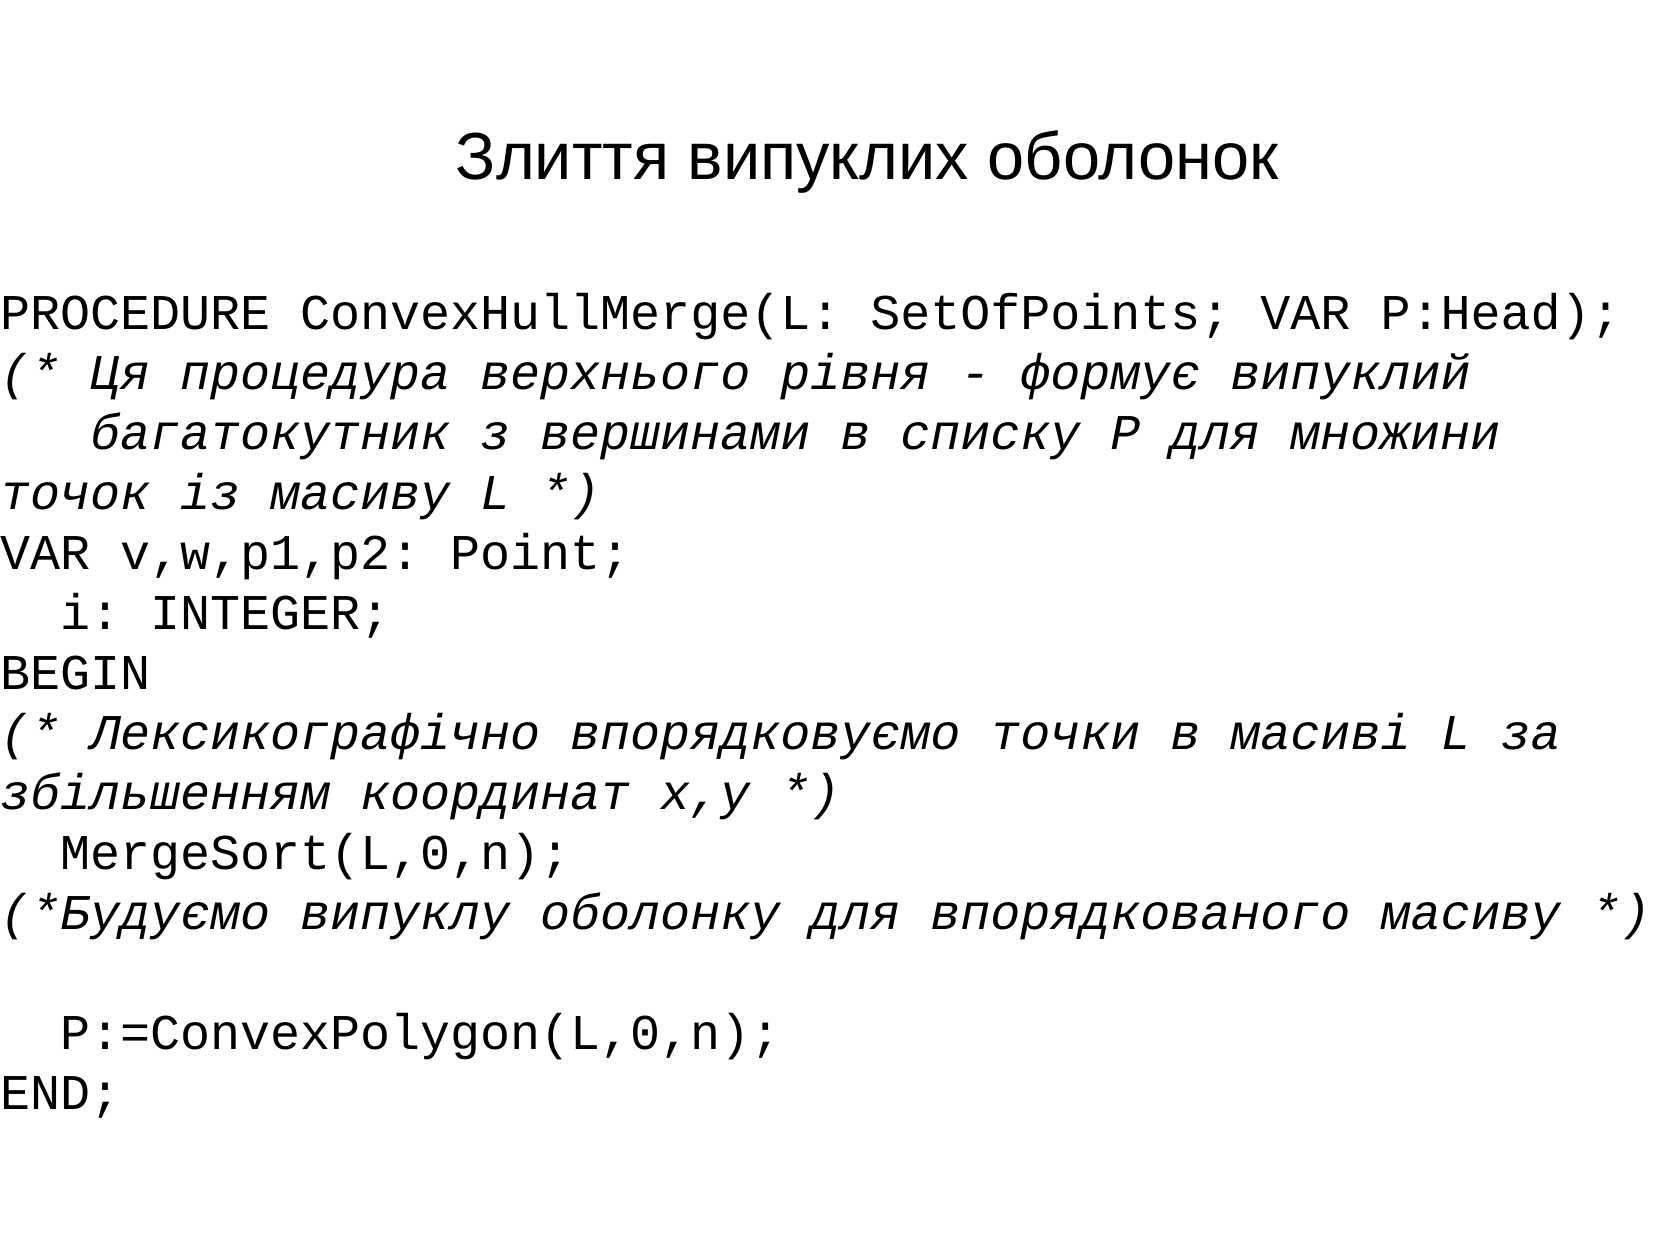

Злиття випуклих оболонок
PROCEDURE ConvexHullMerge(L: SetOfPoints; VAR P:Head);
(* Ця процедура верхнього рівня - формує випуклий
   багатокутник з вершинами в списку P для множини 	точок із масиву L *)
VAR v,w,p1,p2: Point;
  i: INTEGER;
BEGIN
(* Лексикографічно впорядковуємо точки в масиві L за збільшенням координат x,y *)
  MergeSort(L,0,n);
(*Будуємо випуклу оболонку для впорядкованого масиву *)
  P:=ConvexPolygon(L,0,n);
END;